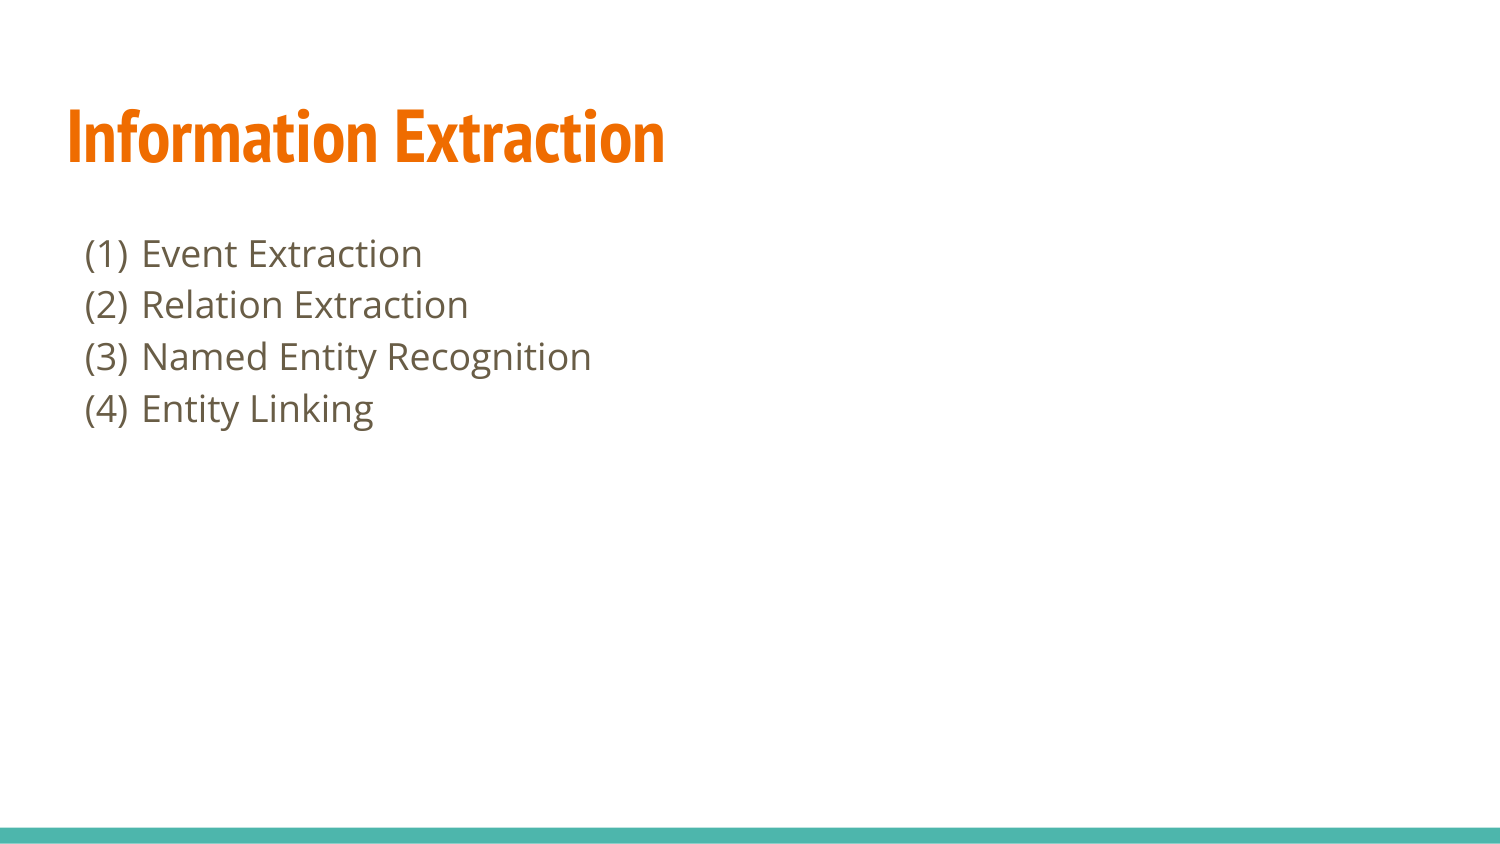

# Information Extraction
Event Extraction
Relation Extraction
Named Entity Recognition
Entity Linking